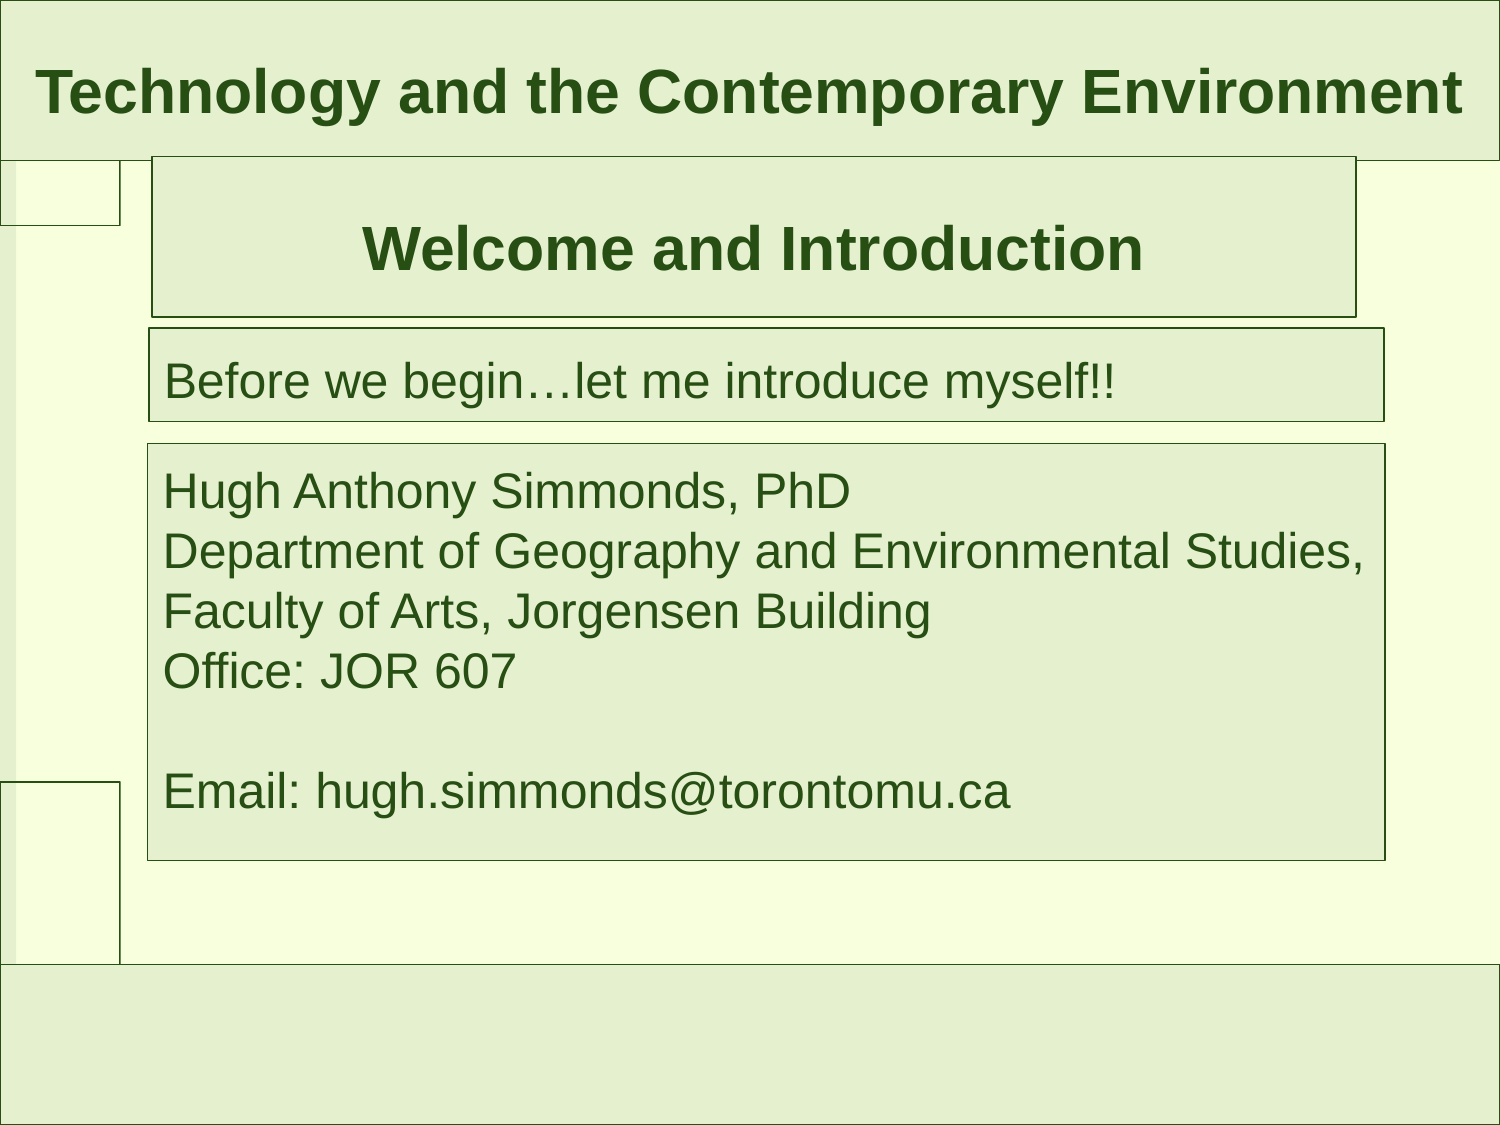

Technology and the Contemporary Environment
Welcome and Introduction
Before we begin…let me introduce myself!!
Hugh Anthony Simmonds, PhD
Department of Geography and Environmental Studies, Faculty of Arts, Jorgensen Building
Office: JOR 607

Email: hugh.simmonds@torontomu.ca